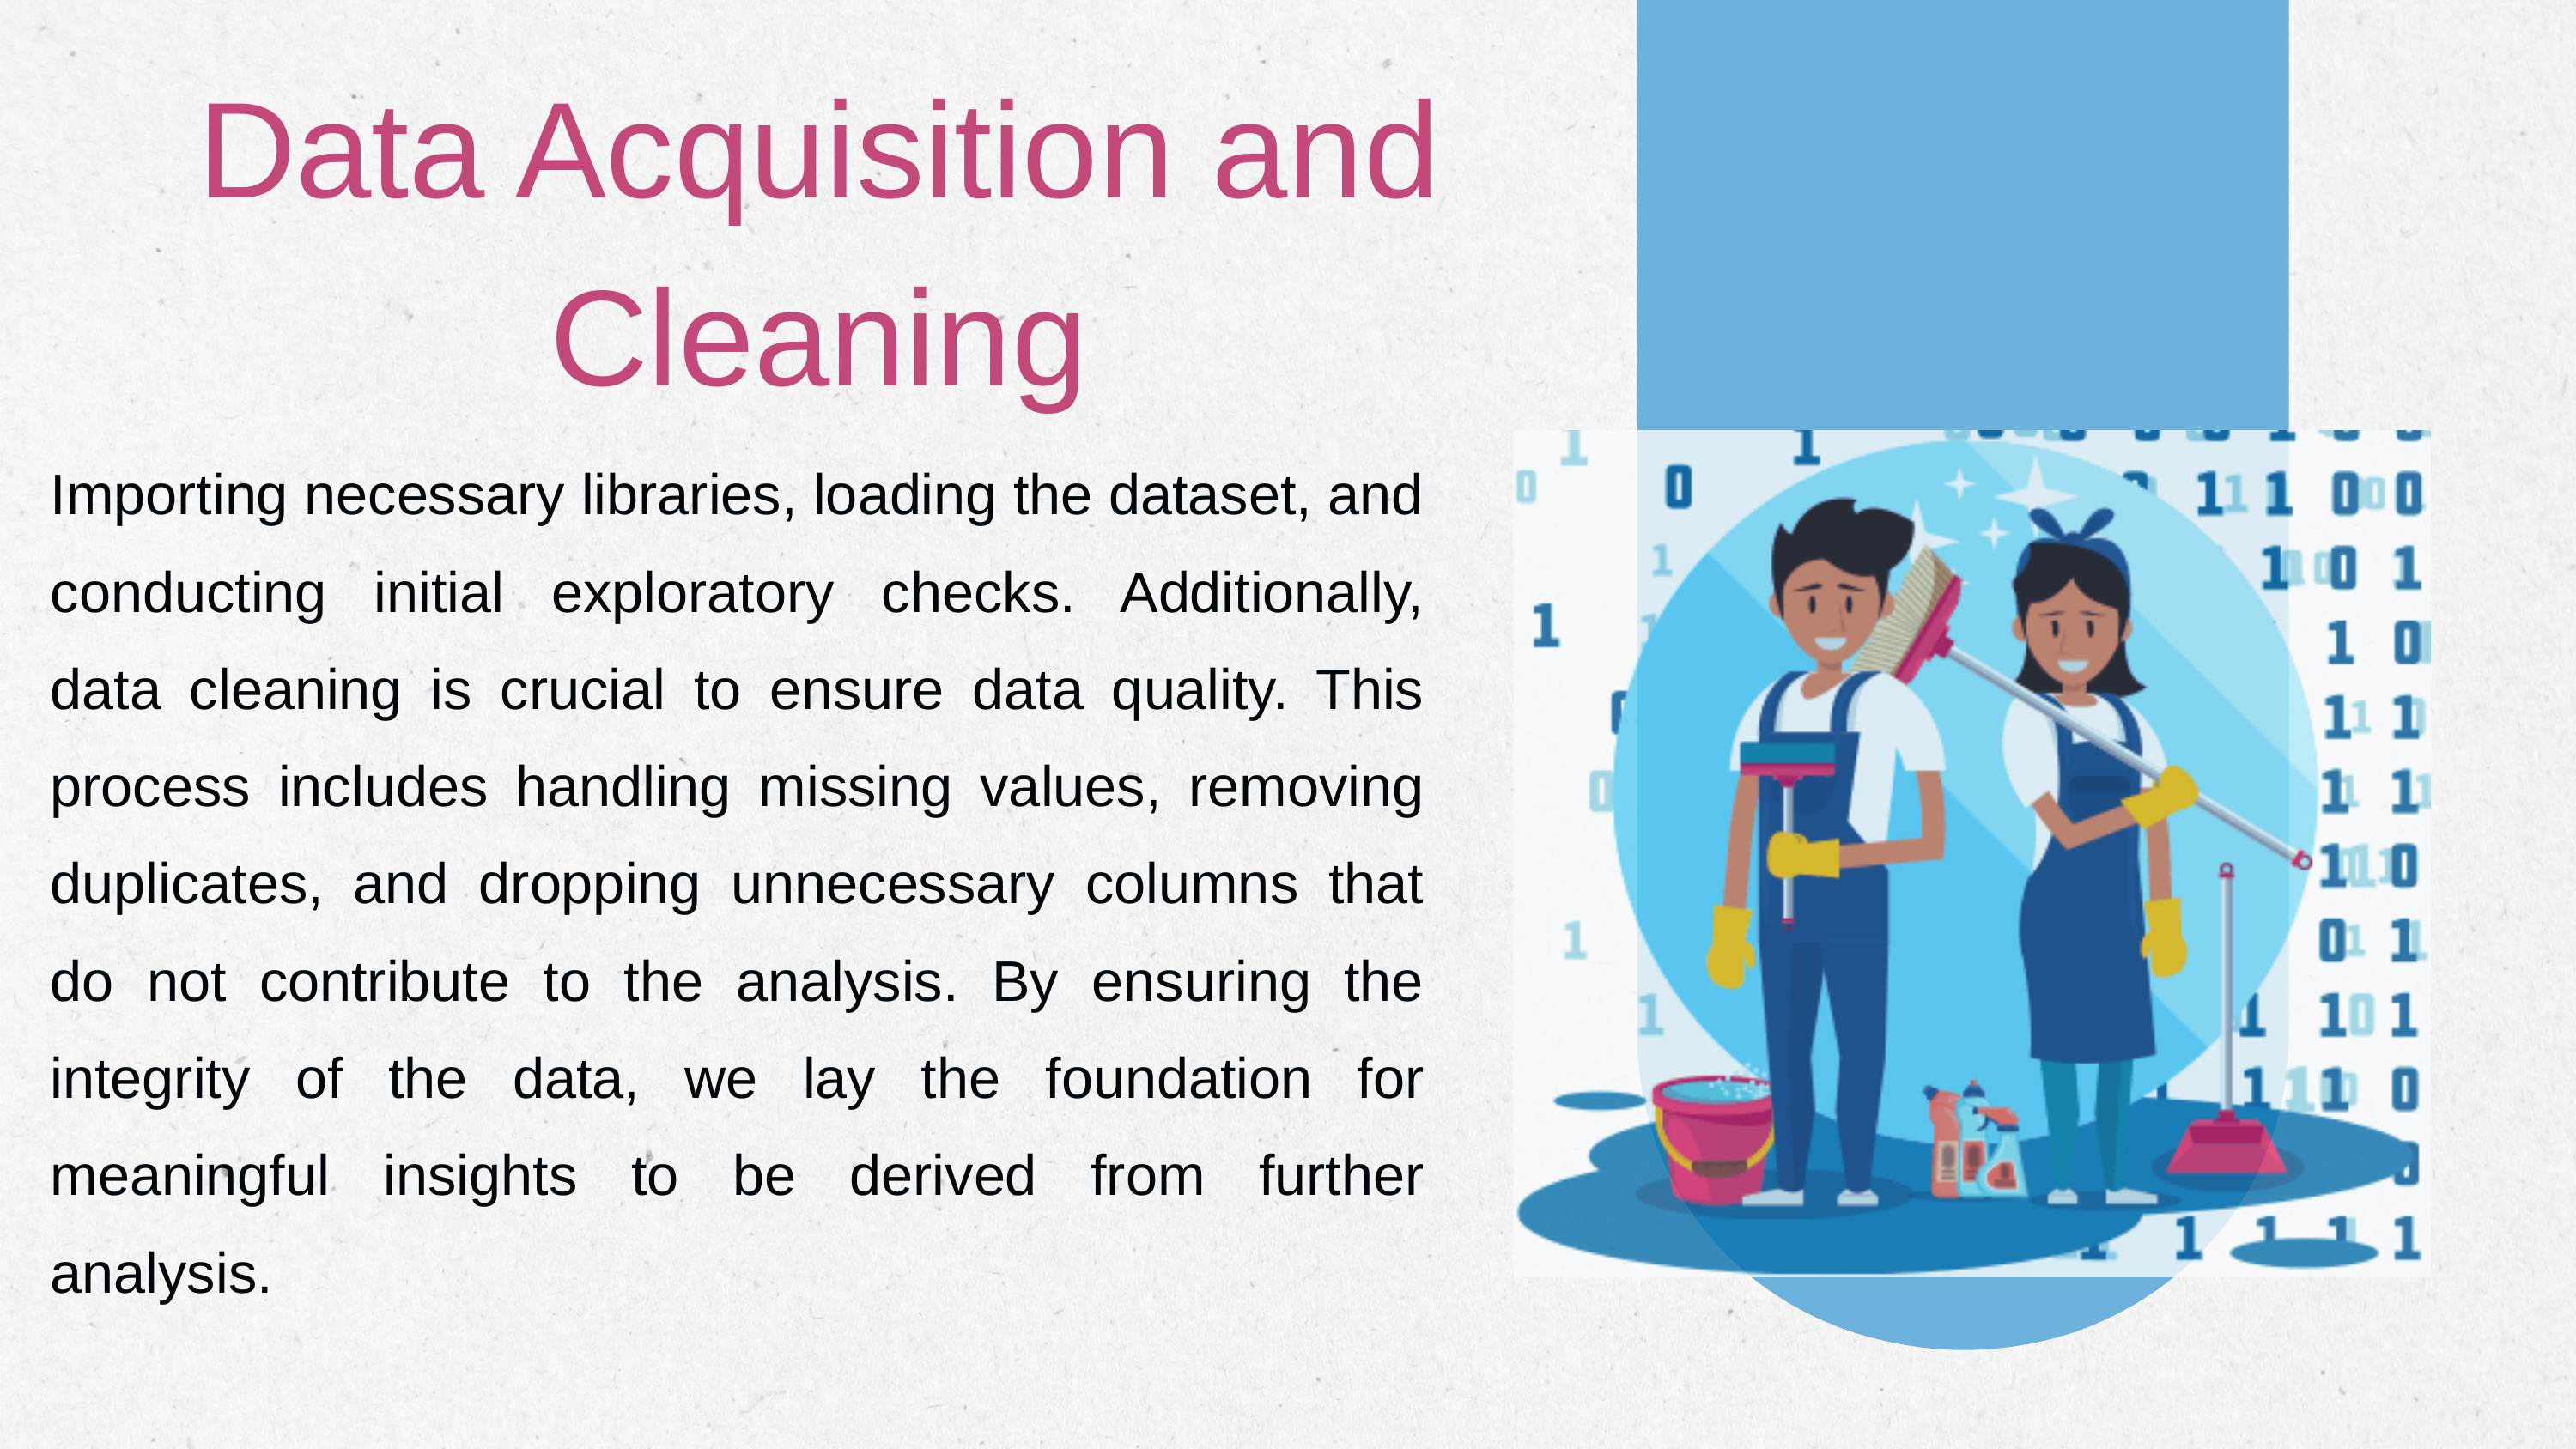

Data Acquisition and Cleaning
Importing necessary libraries, loading the dataset, and conducting initial exploratory checks. Additionally, data cleaning is crucial to ensure data quality. This process includes handling missing values, removing duplicates, and dropping unnecessary columns that do not contribute to the analysis. By ensuring the integrity of the data, we lay the foundation for meaningful insights to be derived from further analysis.